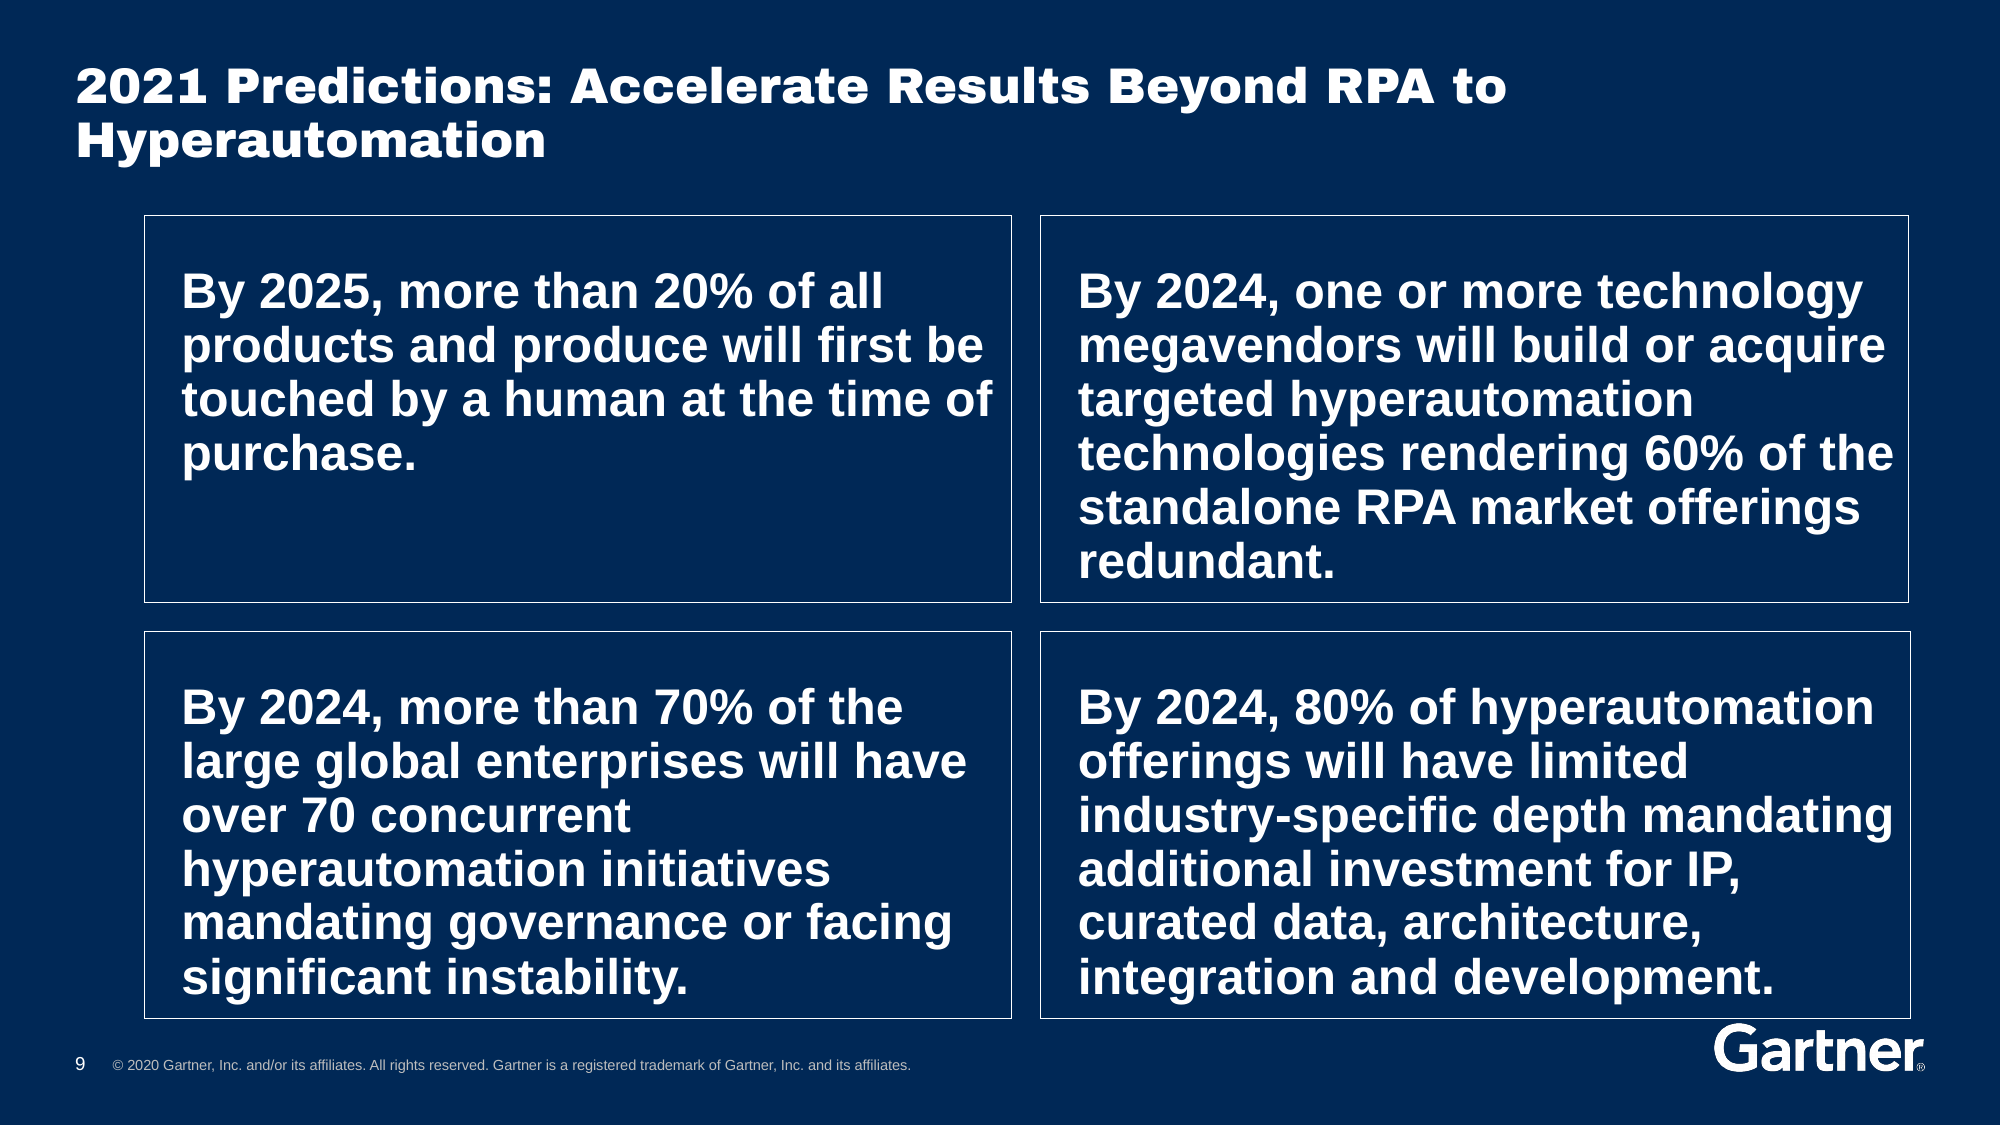

# 2021 Predictions: Accelerate Results Beyond RPA to Hyperautomation

By 2025, more than 20% of all products and produce will first be touched by a human at the time of purchase.

By 2024, one or more technology megavendors will build or acquire targeted hyperautomation technologies rendering 60% of the standalone RPA market offerings redundant.

By 2024, more than 70% of the large global enterprises will have over 70 concurrent hyperautomation initiatives mandating governance or facing significant instability.

By 2024, 80% of hyperautomation offerings will have limited industry-specific depth mandating additional investment for IP, curated data, architecture, integration and development.